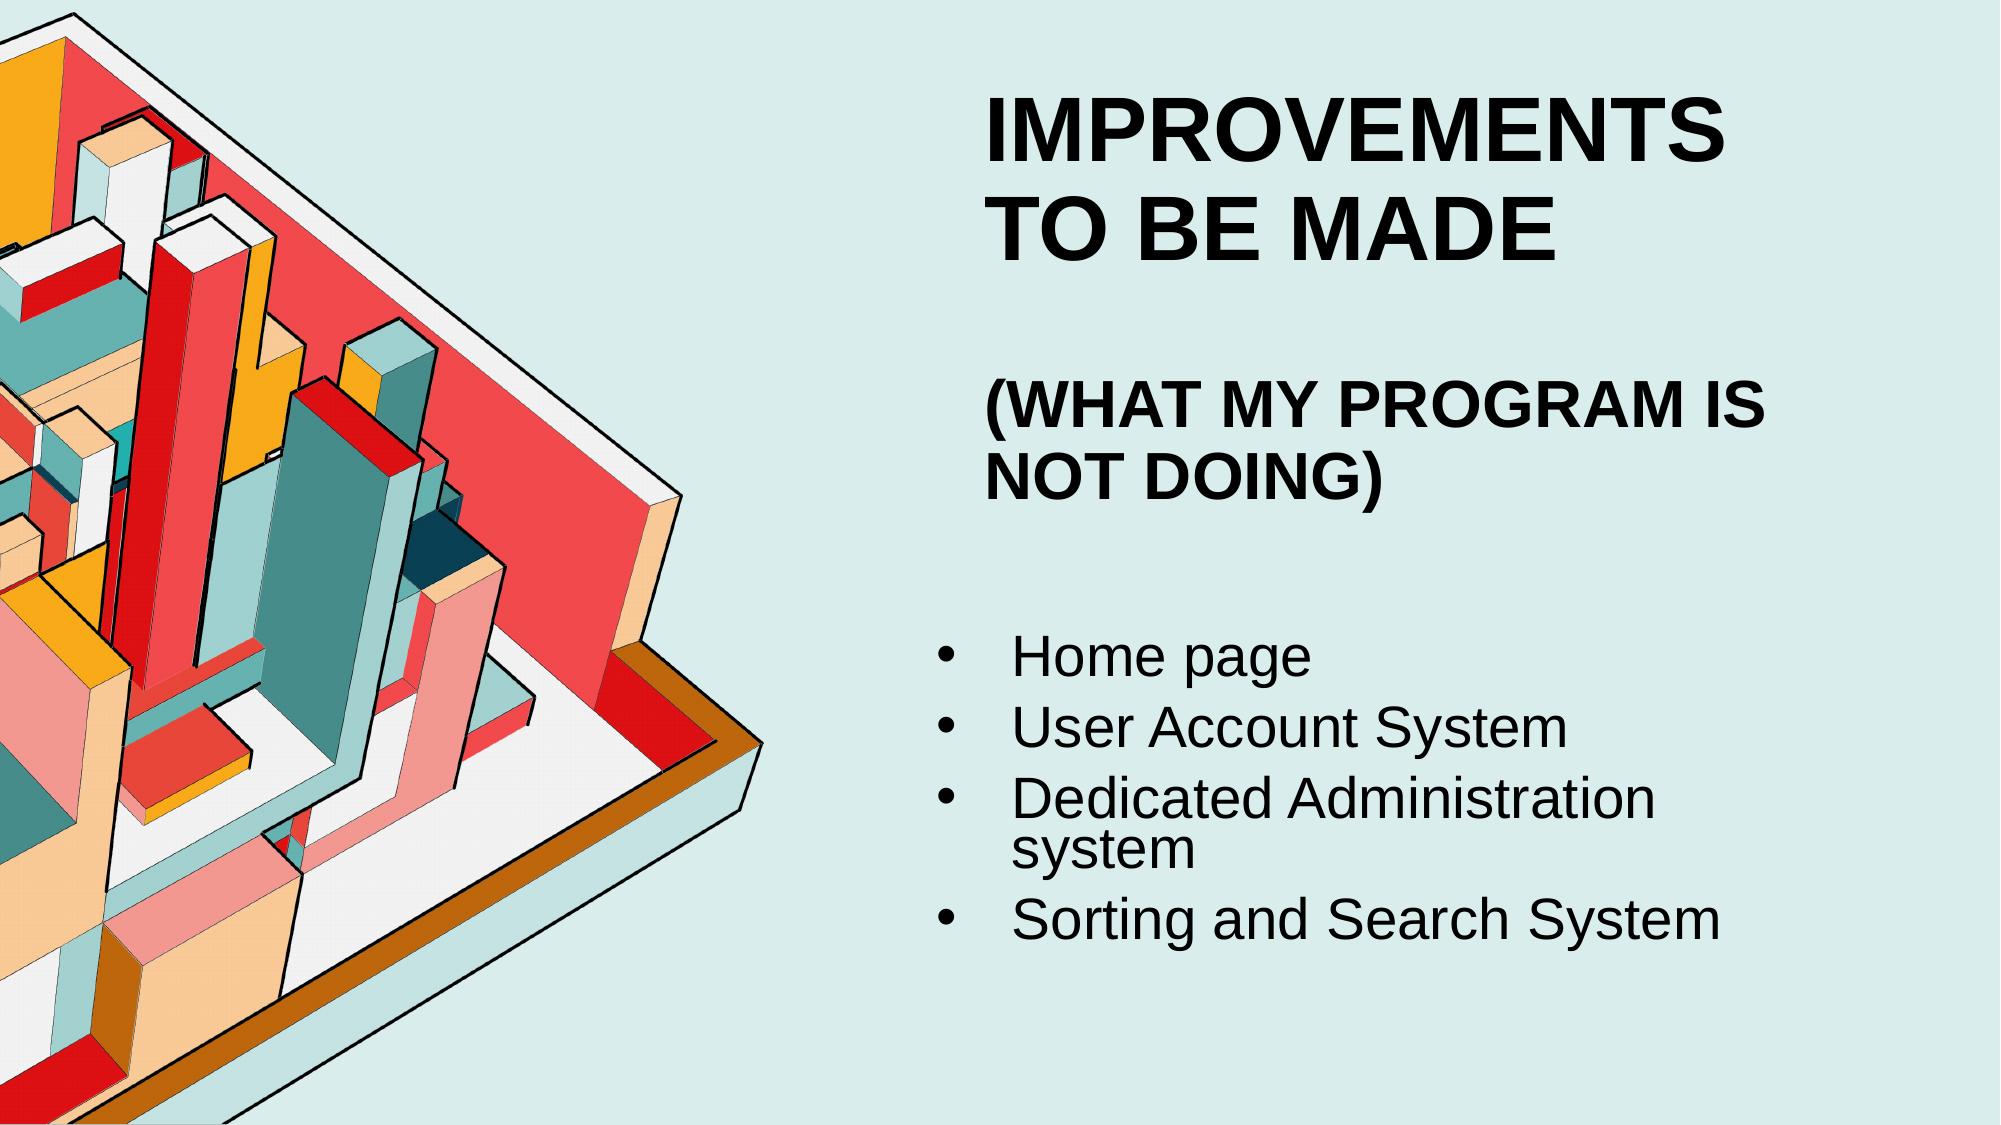

# Improvements to be made (What my program is not doing)
Home page
User Account System
Dedicated Administration system
Sorting and Search System